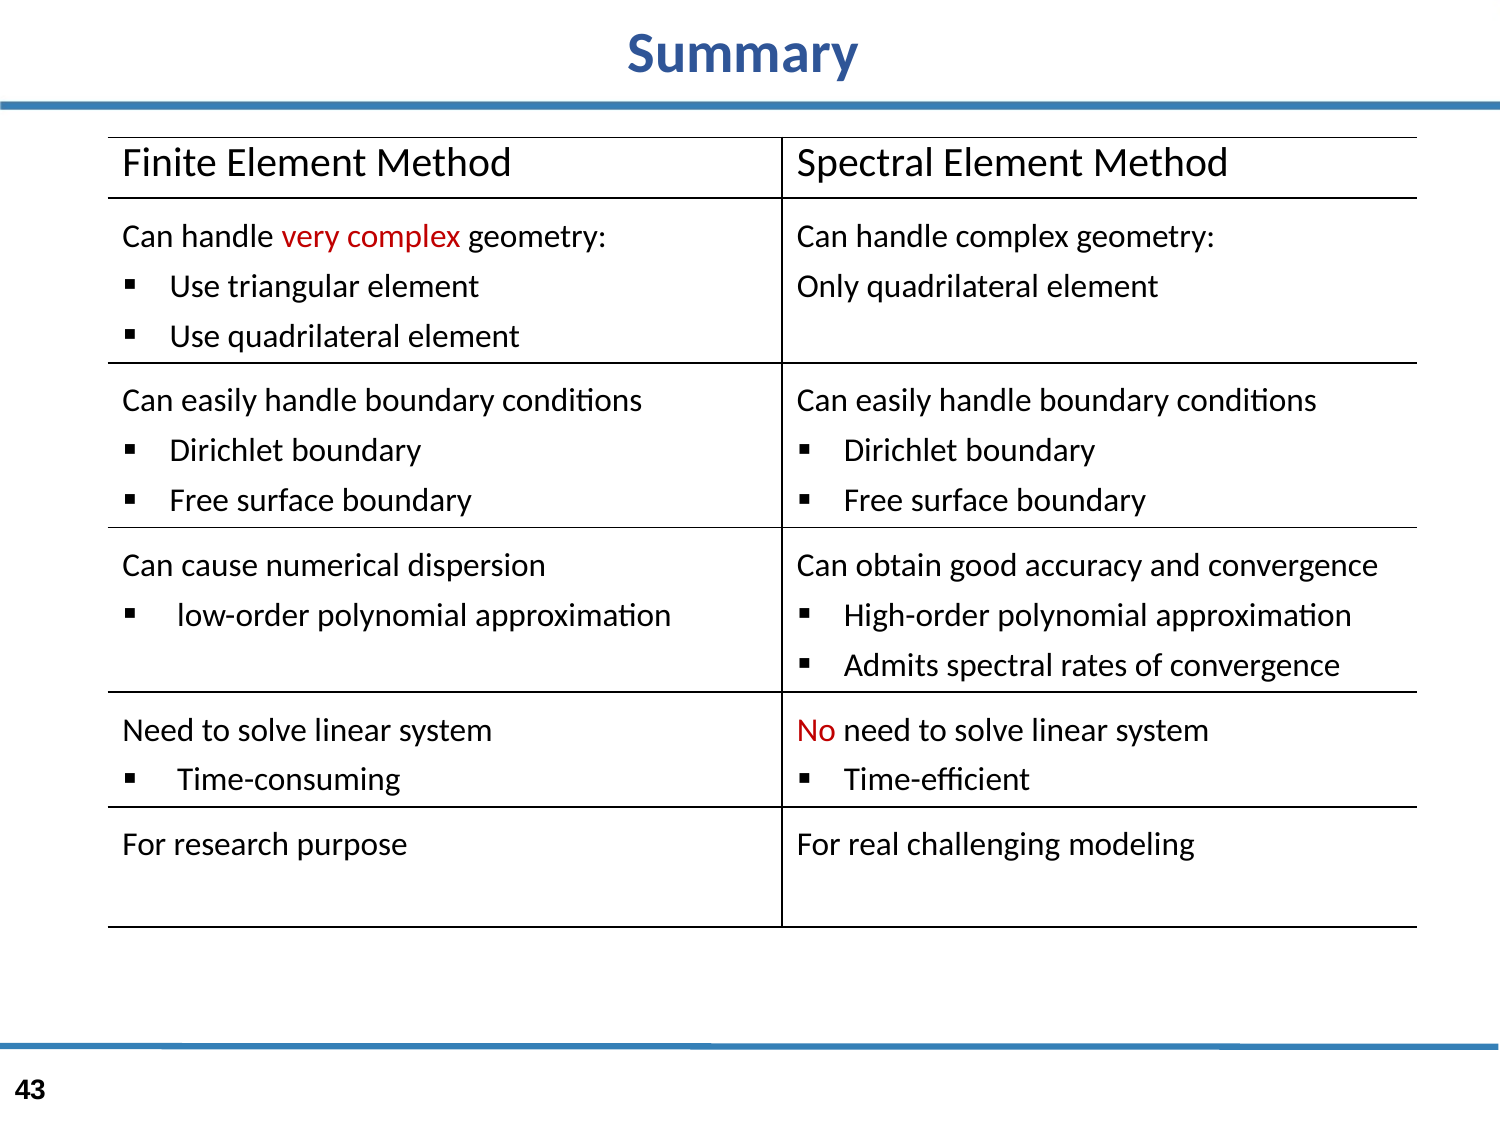

Summary
| Finite Element Method | Spectral Element Method |
| --- | --- |
| Can handle very complex geometry: Use triangular element Use quadrilateral element | Can handle complex geometry: Only quadrilateral element |
| Can easily handle boundary conditions Dirichlet boundary Free surface boundary | Can easily handle boundary conditions Dirichlet boundary Free surface boundary |
| Can cause numerical dispersion low-order polynomial approximation | Can obtain good accuracy and convergence High-order polynomial approximation Admits spectral rates of convergence |
| Need to solve linear system Time-consuming | No need to solve linear system Time-efficient |
| For research purpose | For real challenging modeling |